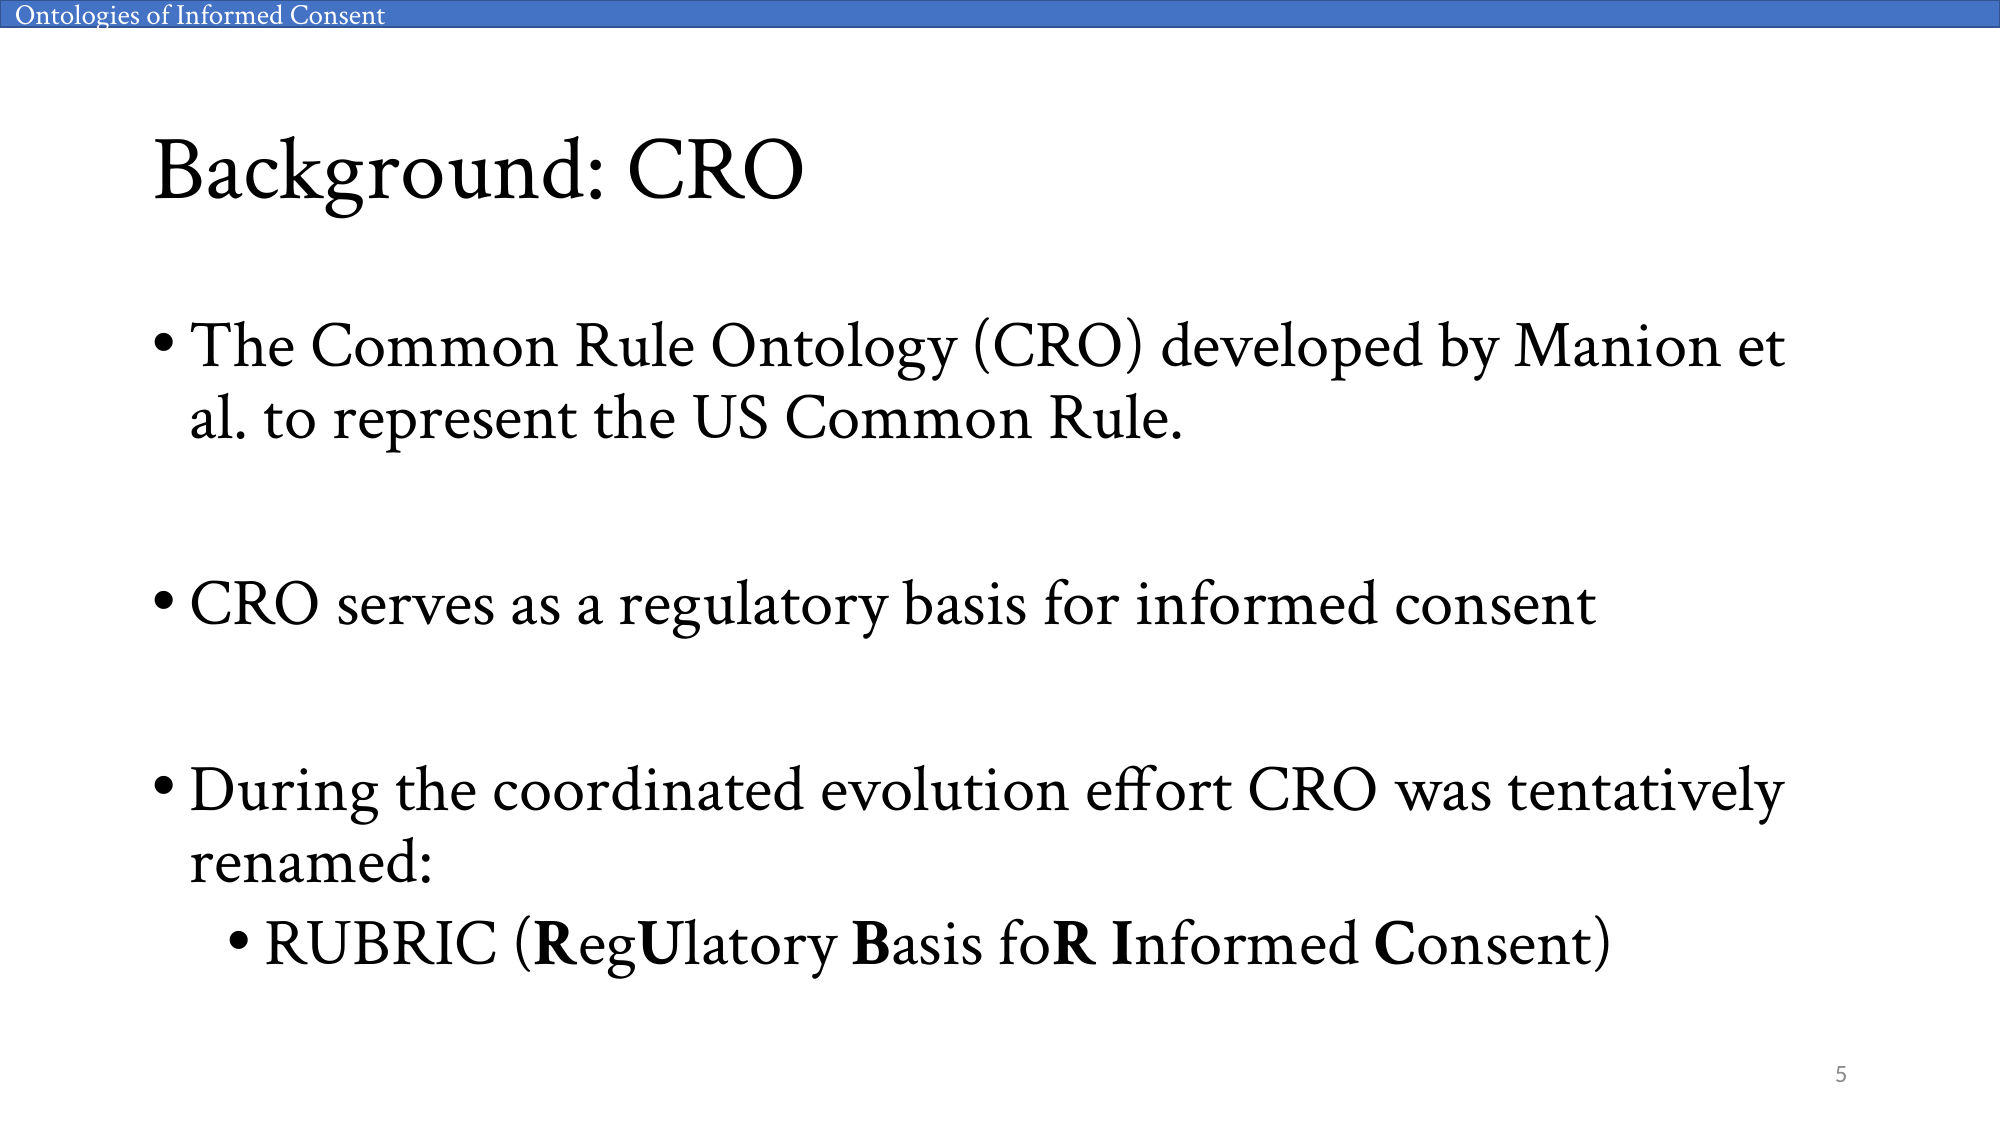

Ontologies of Informed Consent
# Background: CRO
The Common Rule Ontology (CRO) developed by Manion et al. to represent the US Common Rule.

CRO serves as a regulatory basis for informed consent

During the coordinated evolution effort CRO was tentatively renamed:
RUBRIC (RegUlatory Basis foR Informed Consent)
5